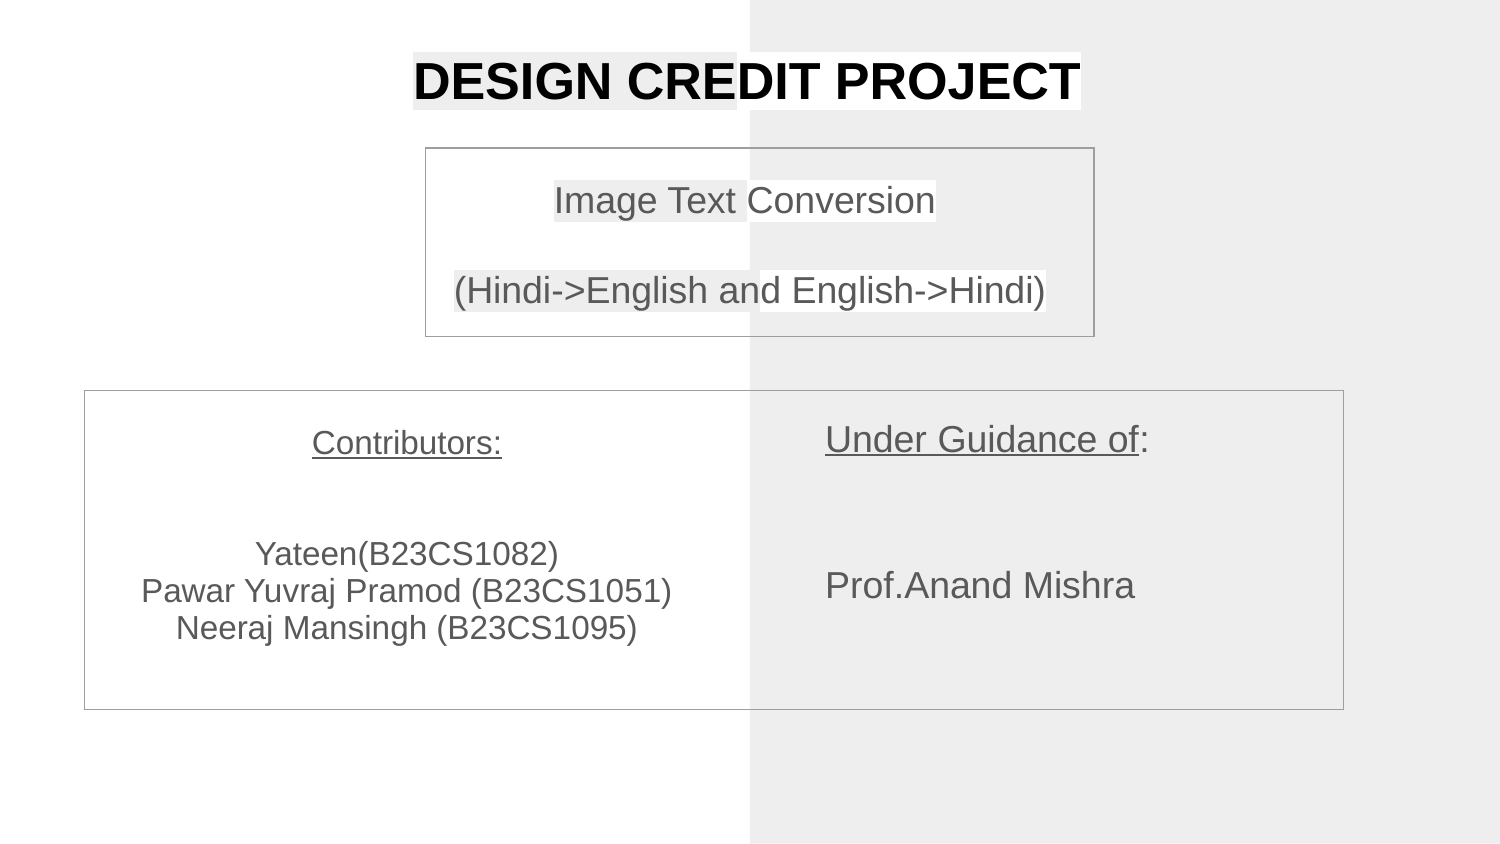

# DESIGN CREDIT PROJECT
|  |
| --- |
Image Text Conversion

(Hindi->English and English->Hindi)

Under Guidance of:

Prof.Anand Mishra
|  |
| --- |
Contributors:

Yateen(B23CS1082)
Pawar Yuvraj Pramod (B23CS1051)
Neeraj Mansingh (B23CS1095)